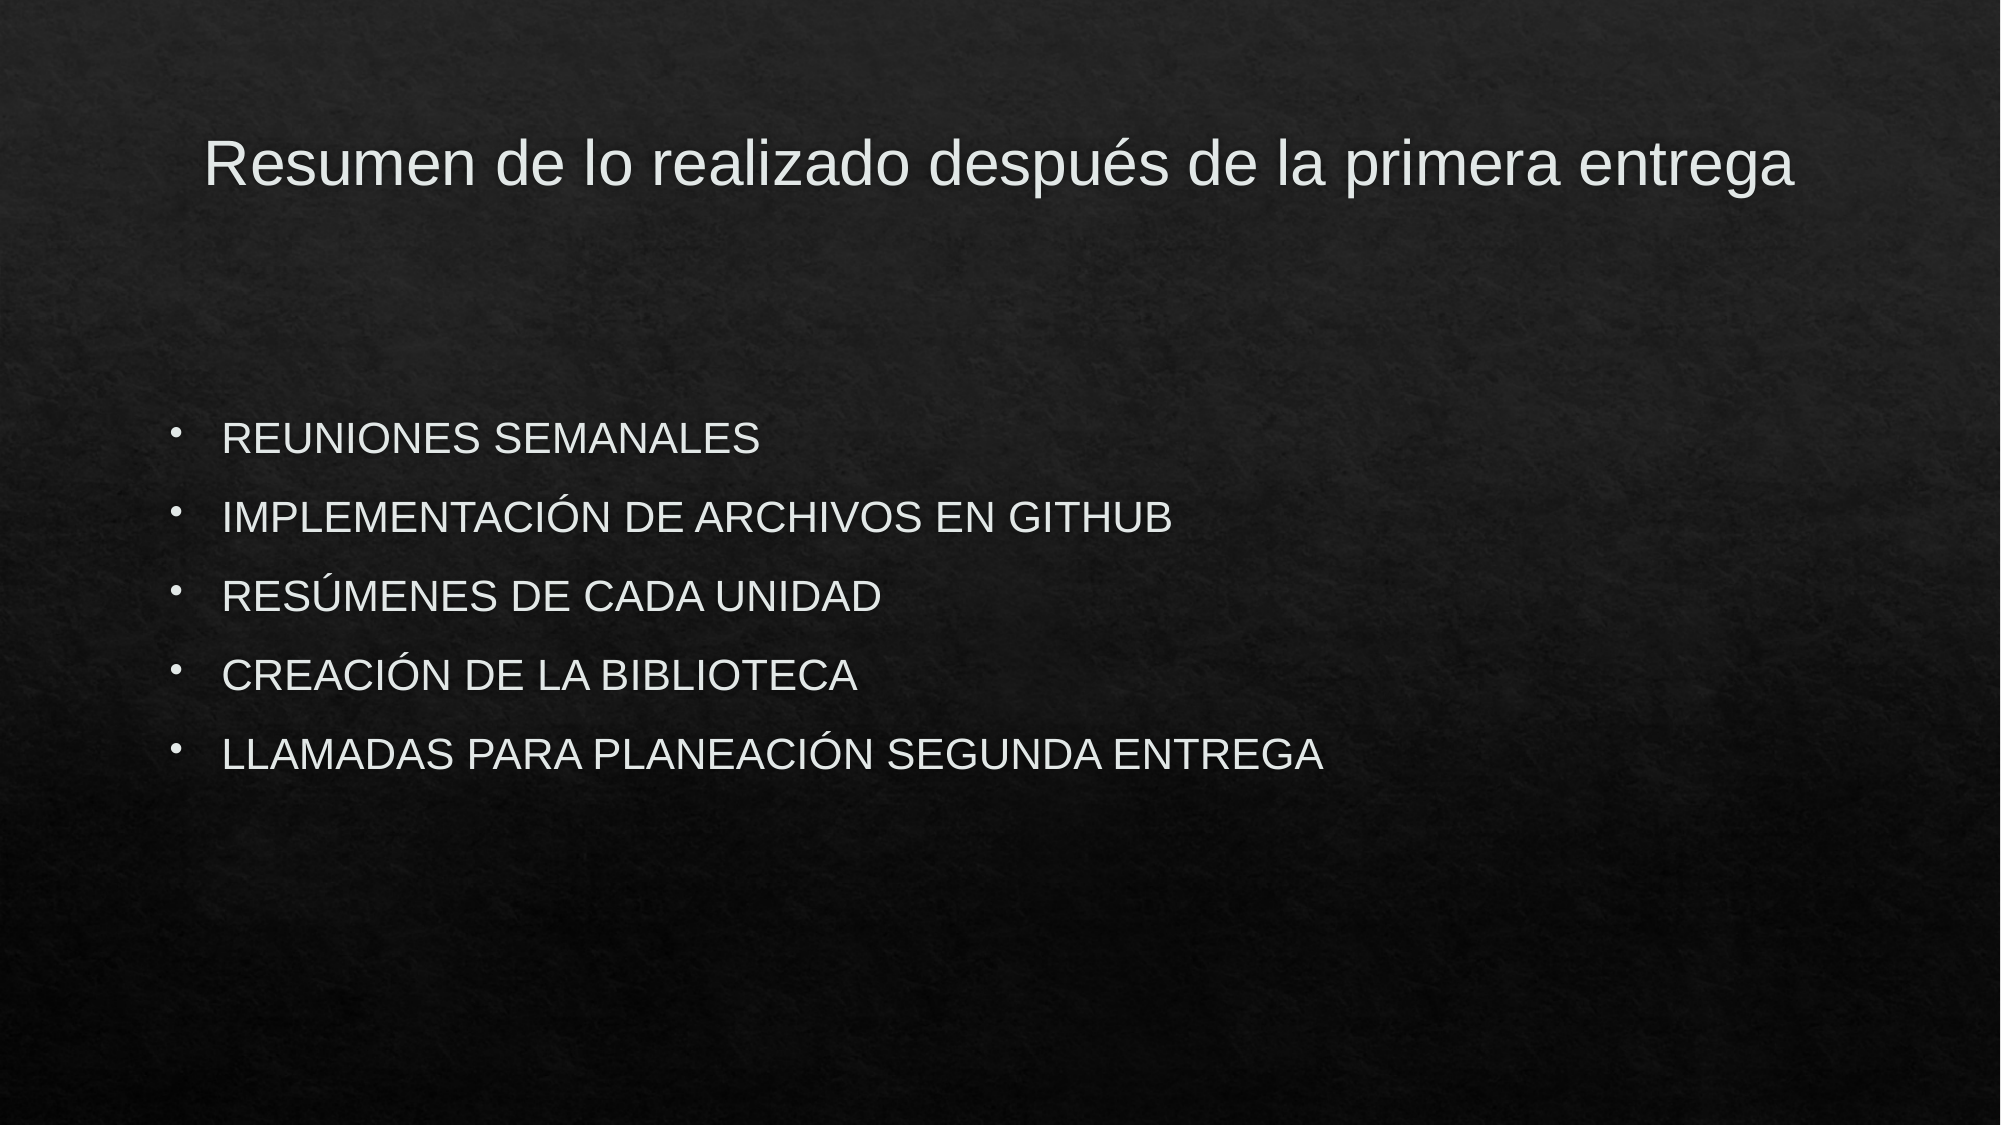

# Resumen de lo realizado después de la primera entrega
REUNIONES SEMANALES
IMPLEMENTACIÓN DE ARCHIVOS EN GITHUB
RESÚMENES DE CADA UNIDAD
CREACIÓN DE LA BIBLIOTECA
LLAMADAS PARA PLANEACIÓN SEGUNDA ENTREGA